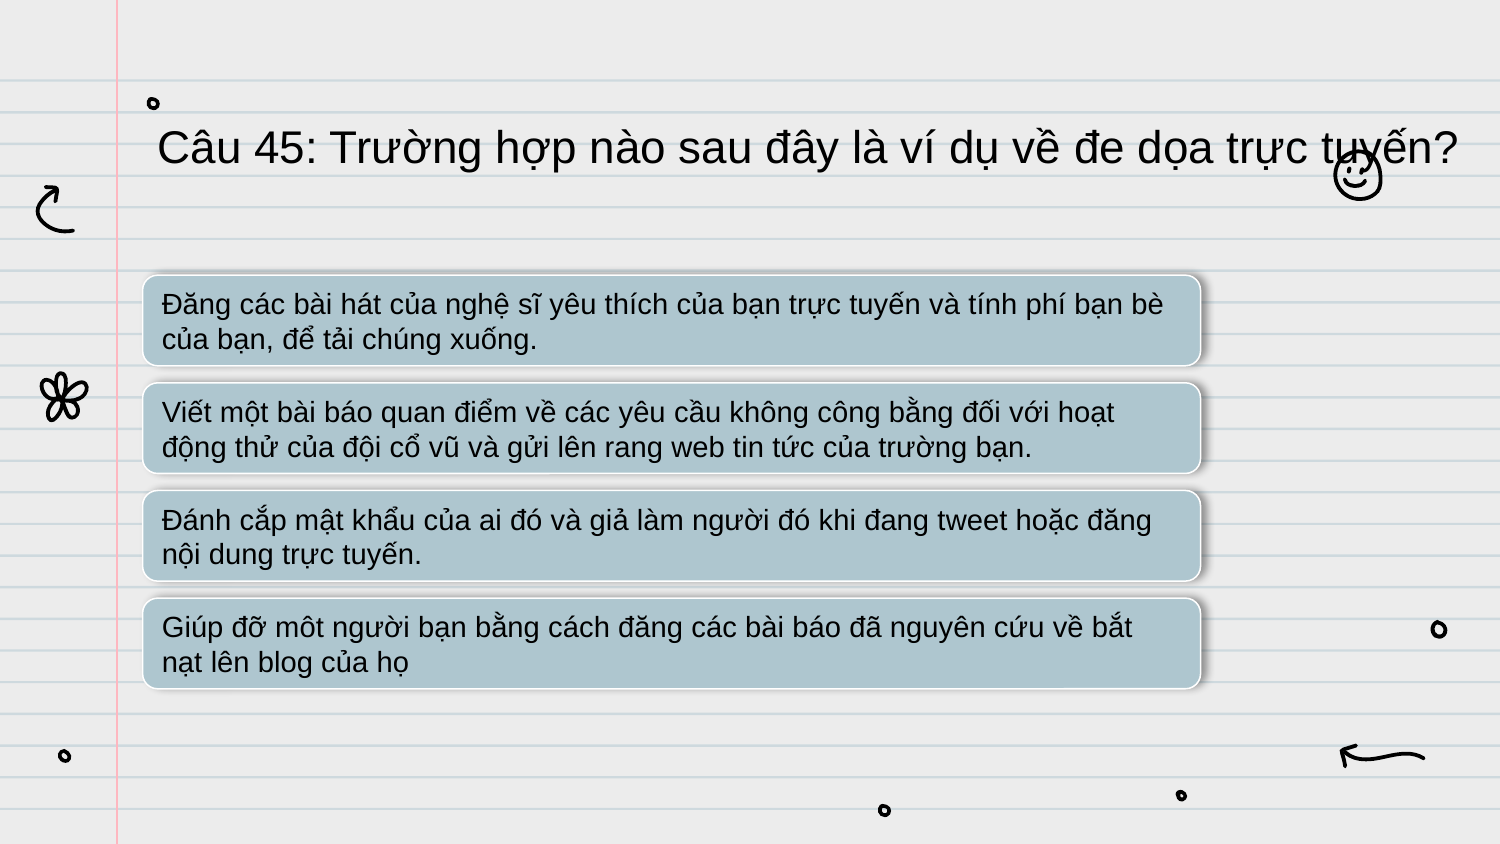

# Câu 45: Trường hợp nào sau đây là ví dụ về đe dọa trực tuyến?
Đăng các bài hát của nghệ sĩ yêu thích của bạn trực tuyến và tính phí bạn bè của bạn, để tải chúng xuống.
Viết một bài báo quan điểm về các yêu cầu không công bằng đối với hoạt động thử của đội cổ vũ và gửi lên rang web tin tức của trường bạn.
Đánh cắp mật khẩu của ai đó và giả làm người đó khi đang tweet hoặc đăng nội dung trực tuyến.
Giúp đỡ môt người bạn bằng cách đăng các bài báo đã nguyên cứu về bắt nạt lên blog của họ